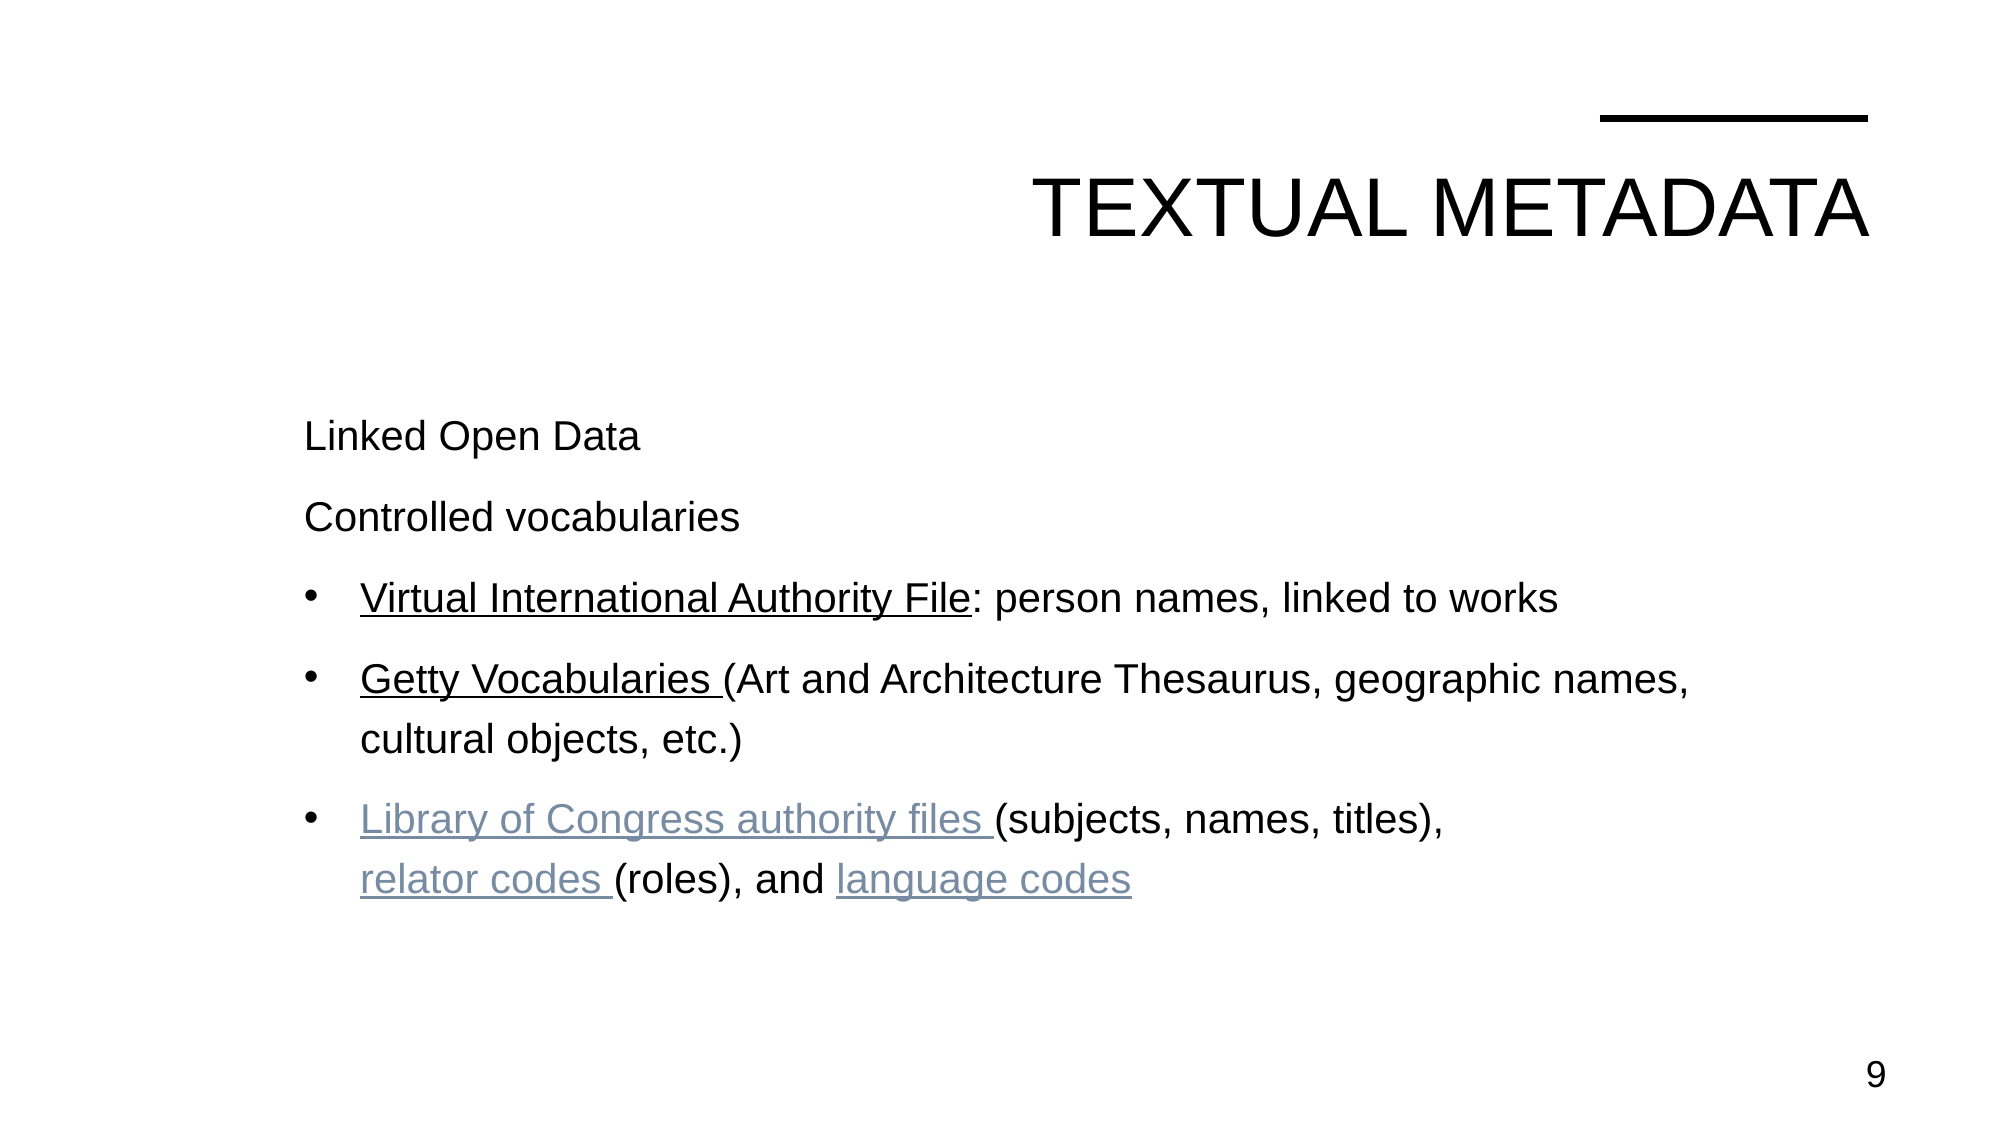

# Textual Metadata
Linked Open Data
Controlled vocabularies
Virtual International Authority File: person names, linked to works
Getty Vocabularies (Art and Architecture Thesaurus, geographic names, cultural objects, etc.)
Library of Congress authority files (subjects, names, titles), relator codes (roles), and language codes

9